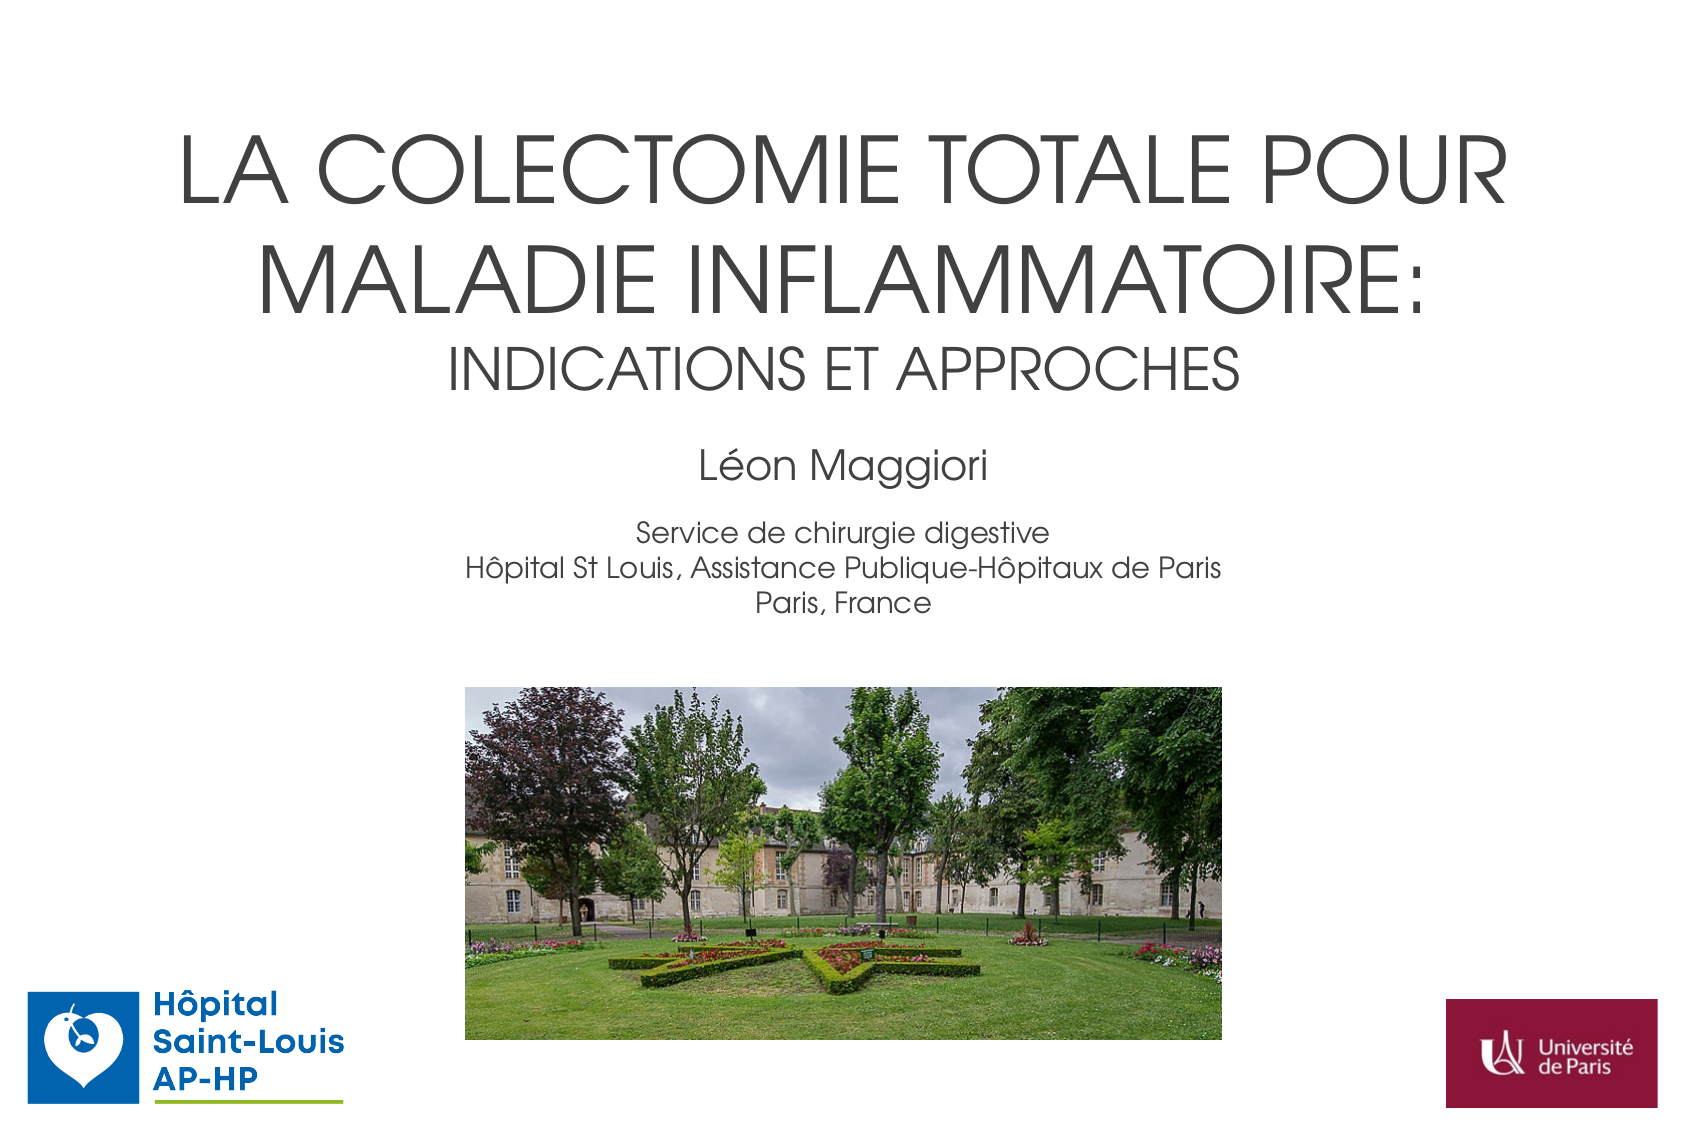

LA COLECTOMIE TOTALE POUR MALADIE INFLAMMATOIRE:
INDICATIONS ET APPROCHES
Léon Maggiori
Service de chirurgie digestive
Hôpital St Louis, Assistance Publique-Hôpitaux de Paris
Paris, France